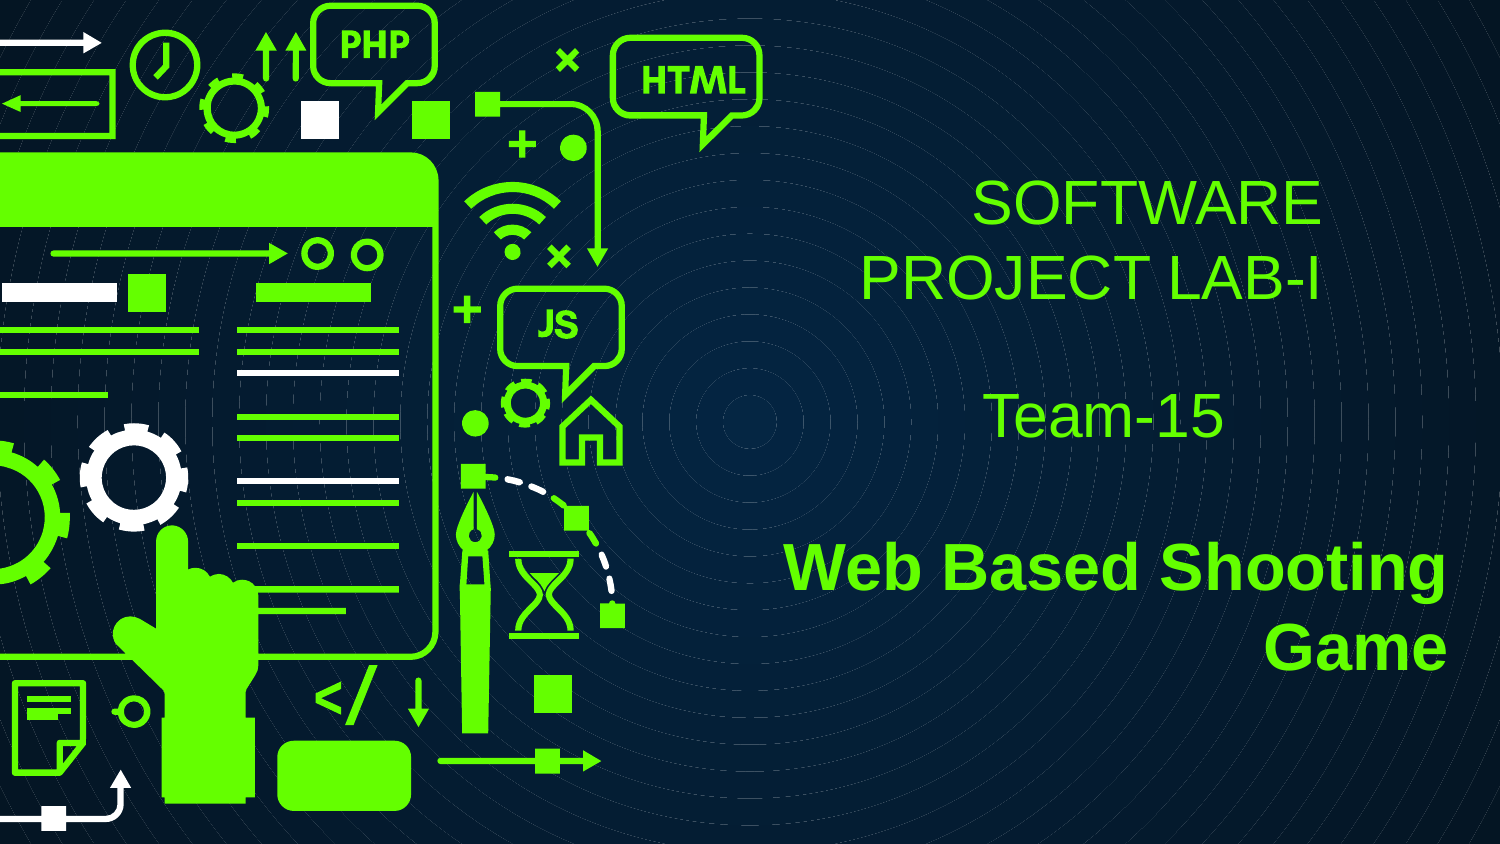

# SOFTWARE PROJECT LAB-I

Team-15

Web Based Shooting Game